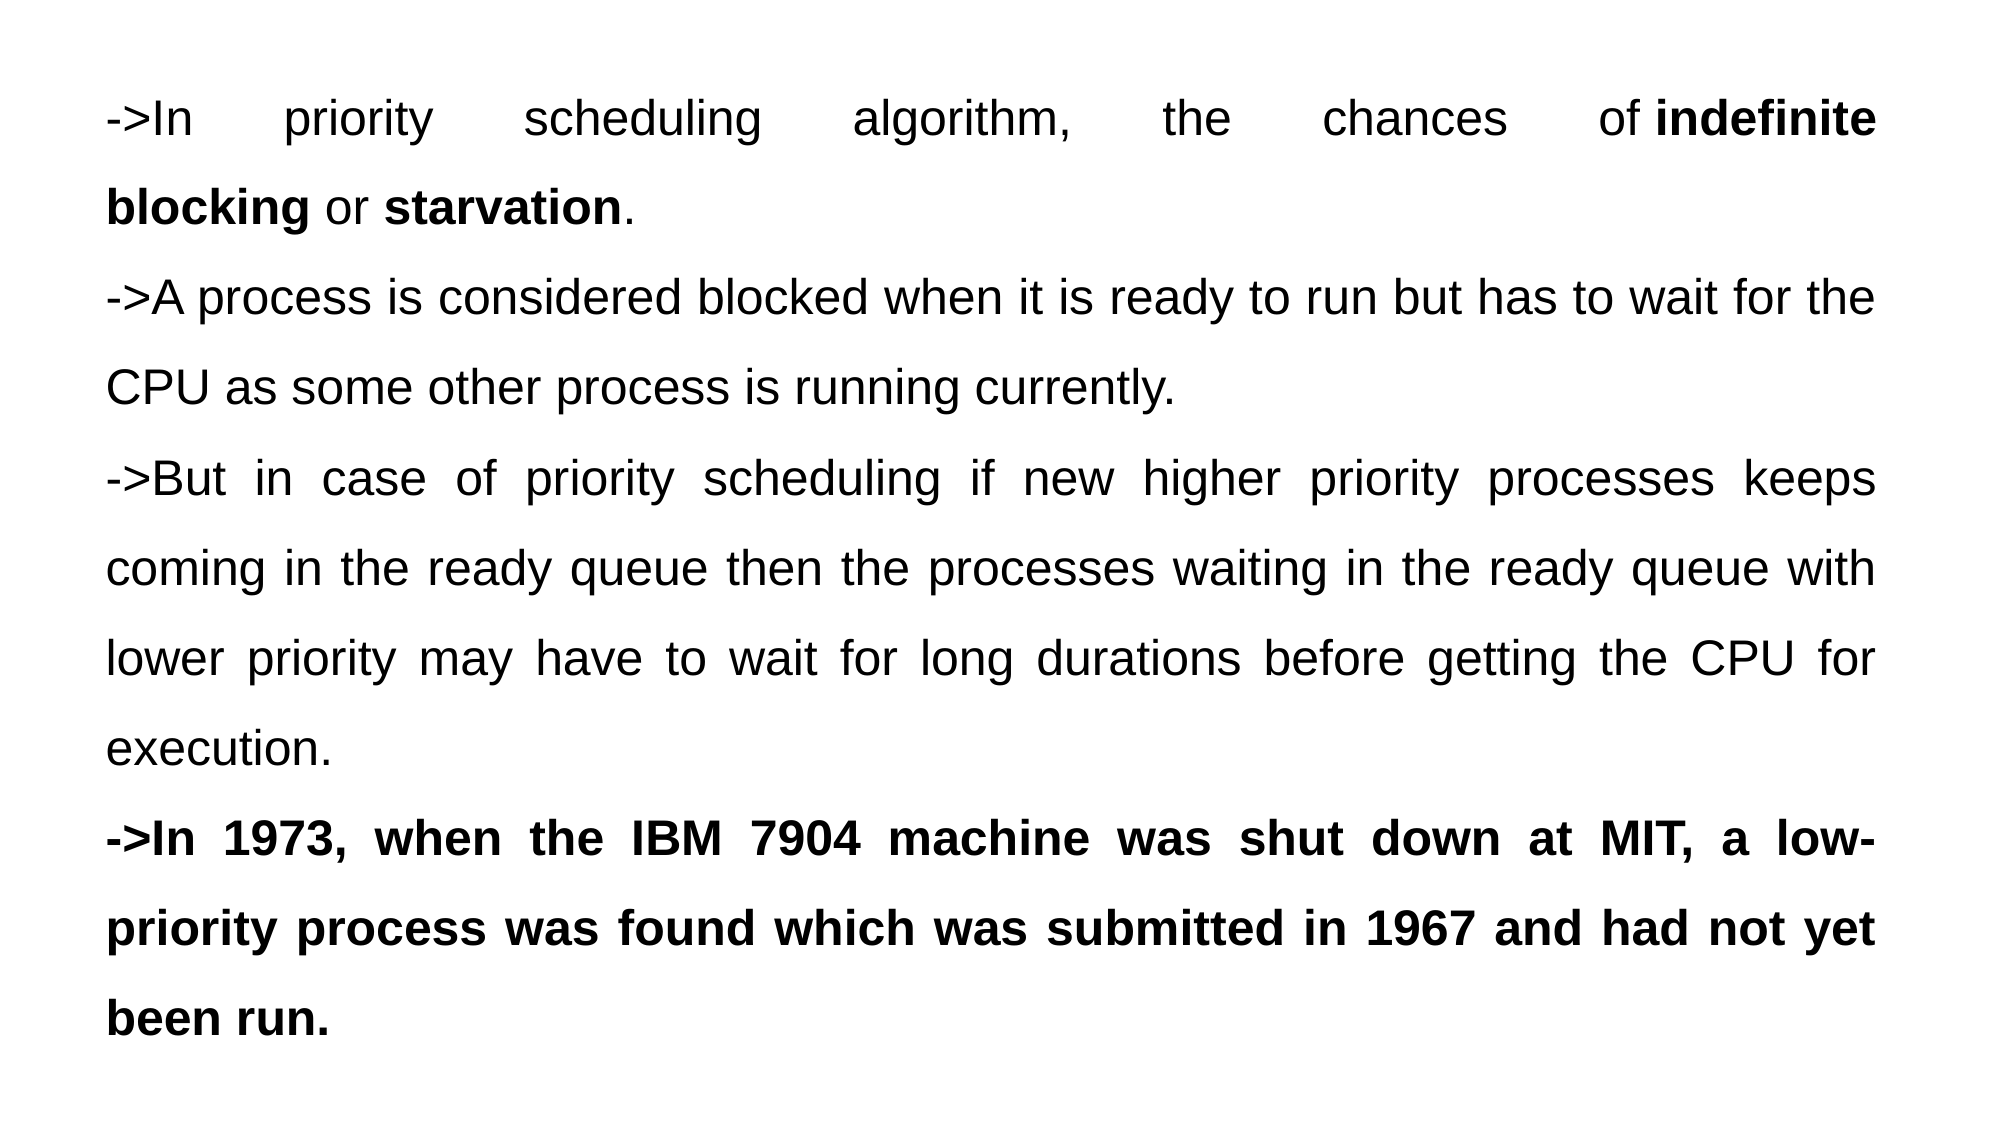

Problem with Priority Scheduling Algorithm
->In priority scheduling algorithm, the chances of indefinite blocking or starvation.
->A process is considered blocked when it is ready to run but has to wait for the CPU as some other process is running currently.
->But in case of priority scheduling if new higher priority processes keeps coming in the ready queue then the processes waiting in the ready queue with lower priority may have to wait for long durations before getting the CPU for execution.
->In 1973, when the IBM 7904 machine was shut down at MIT, a low-priority process was found which was submitted in 1967 and had not yet been run.